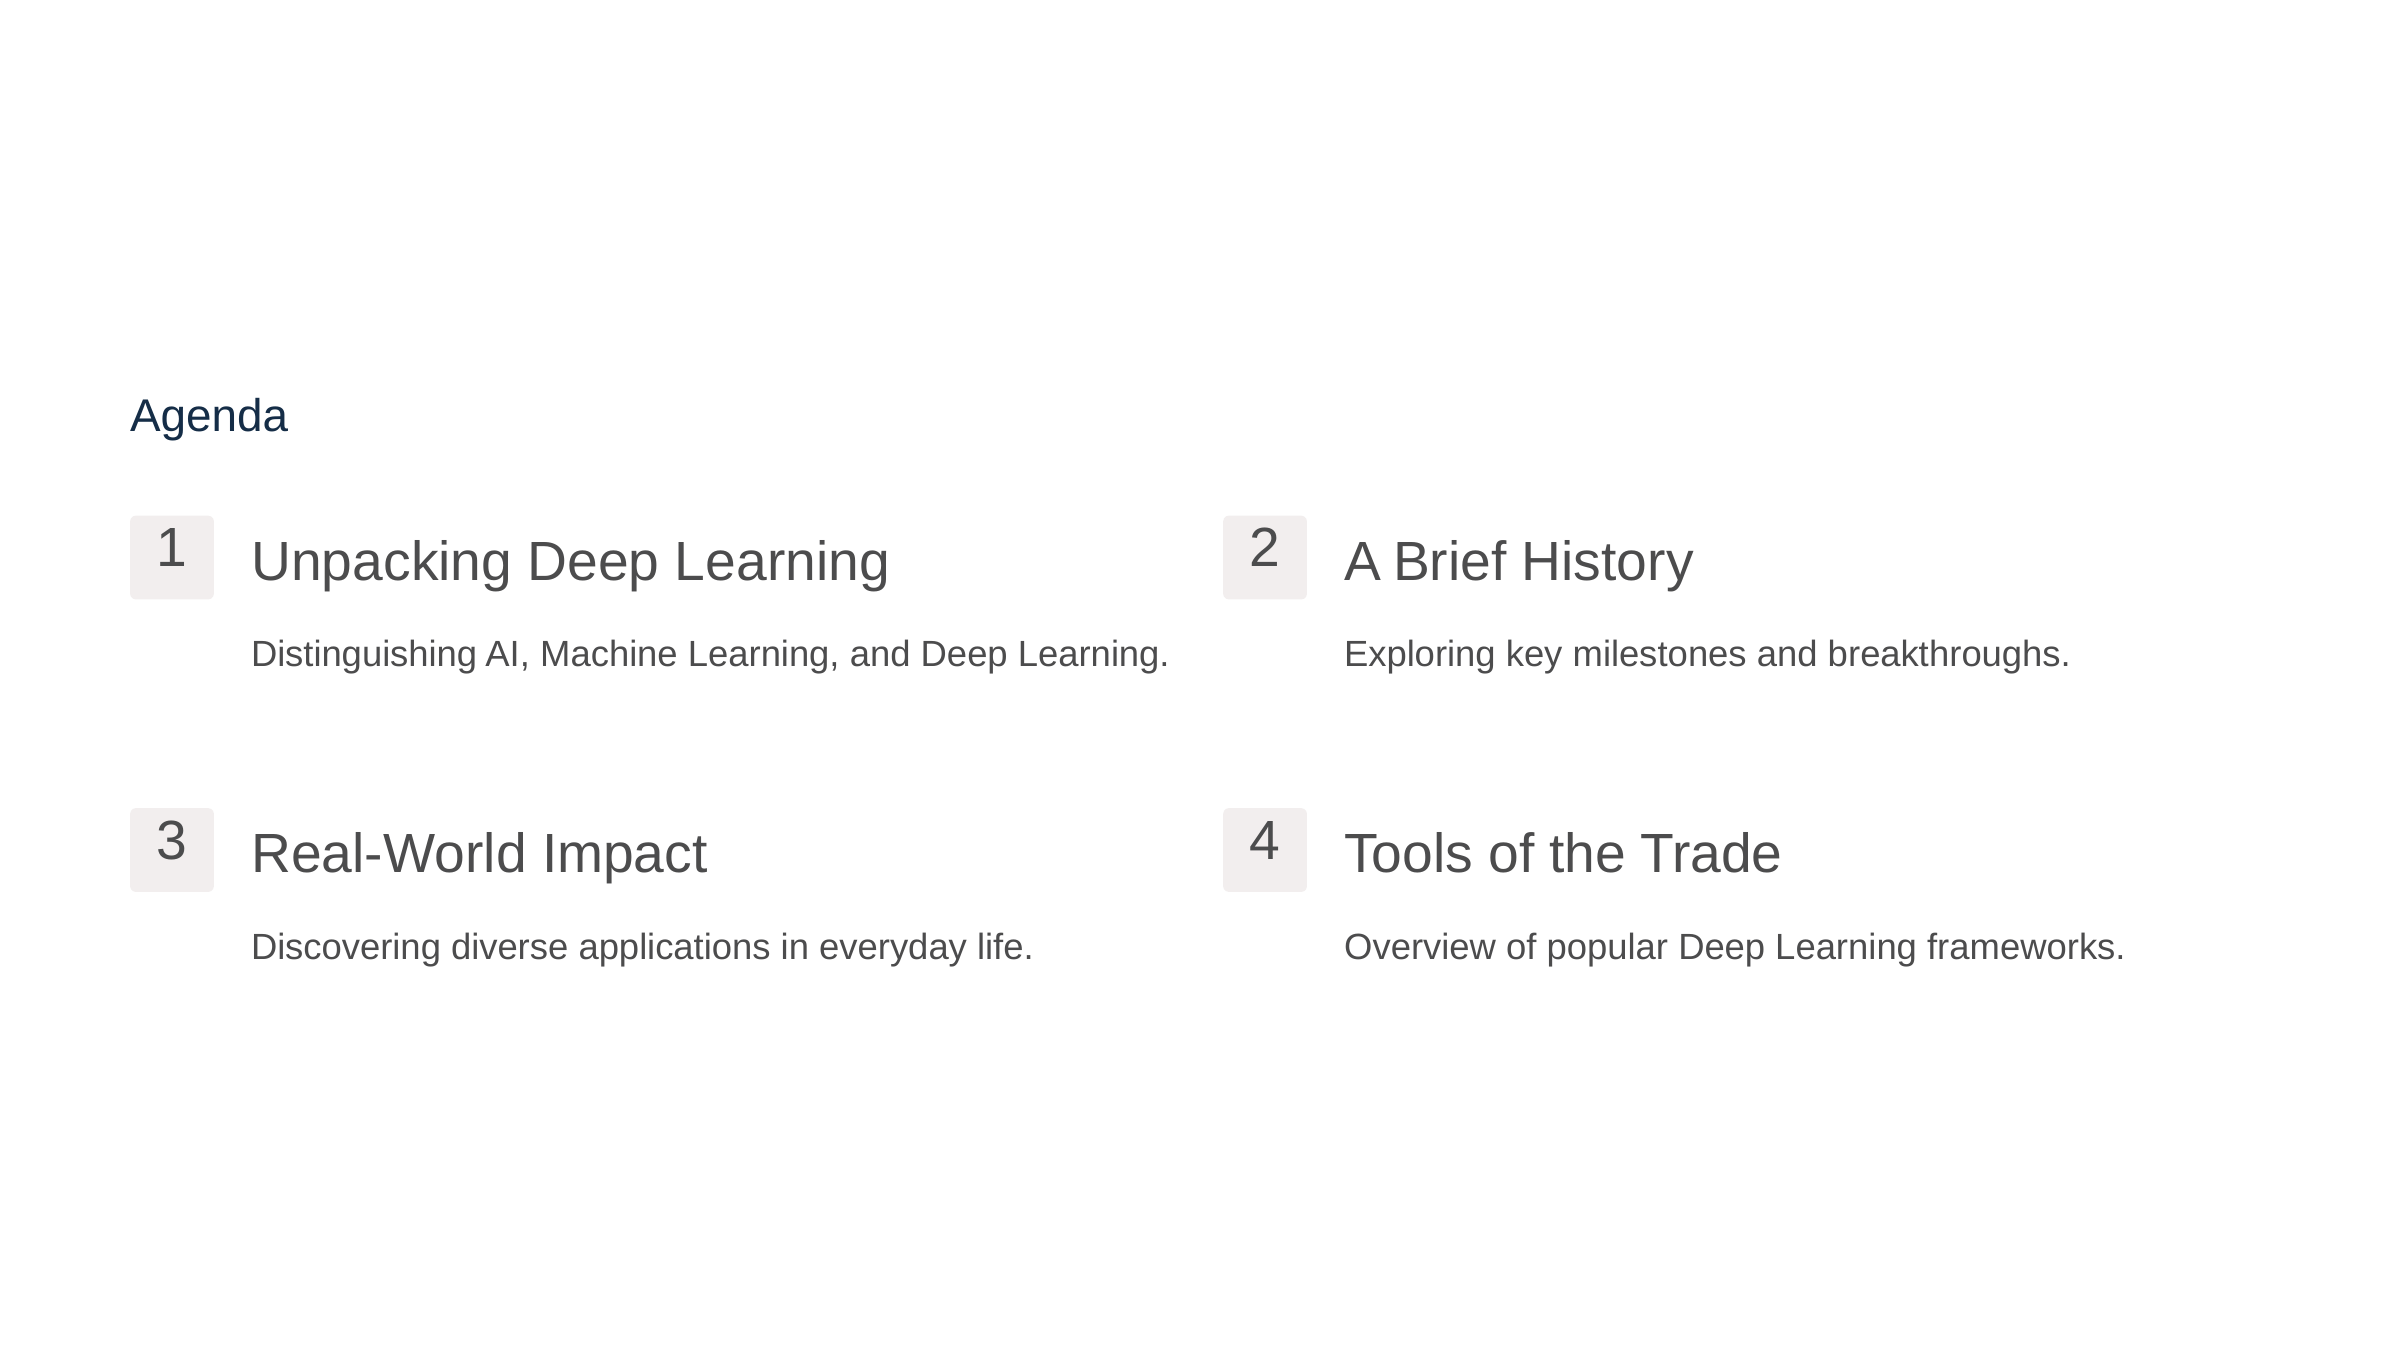

Agenda

1
Unpacking Deep Learning
2
A Brief History
Distinguishing AI, Machine Learning, and Deep Learning.
Exploring key milestones and breakthroughs.

3
Real-World Impact
4
Tools of the Trade
Discovering diverse applications in everyday life.
Overview of popular Deep Learning frameworks.